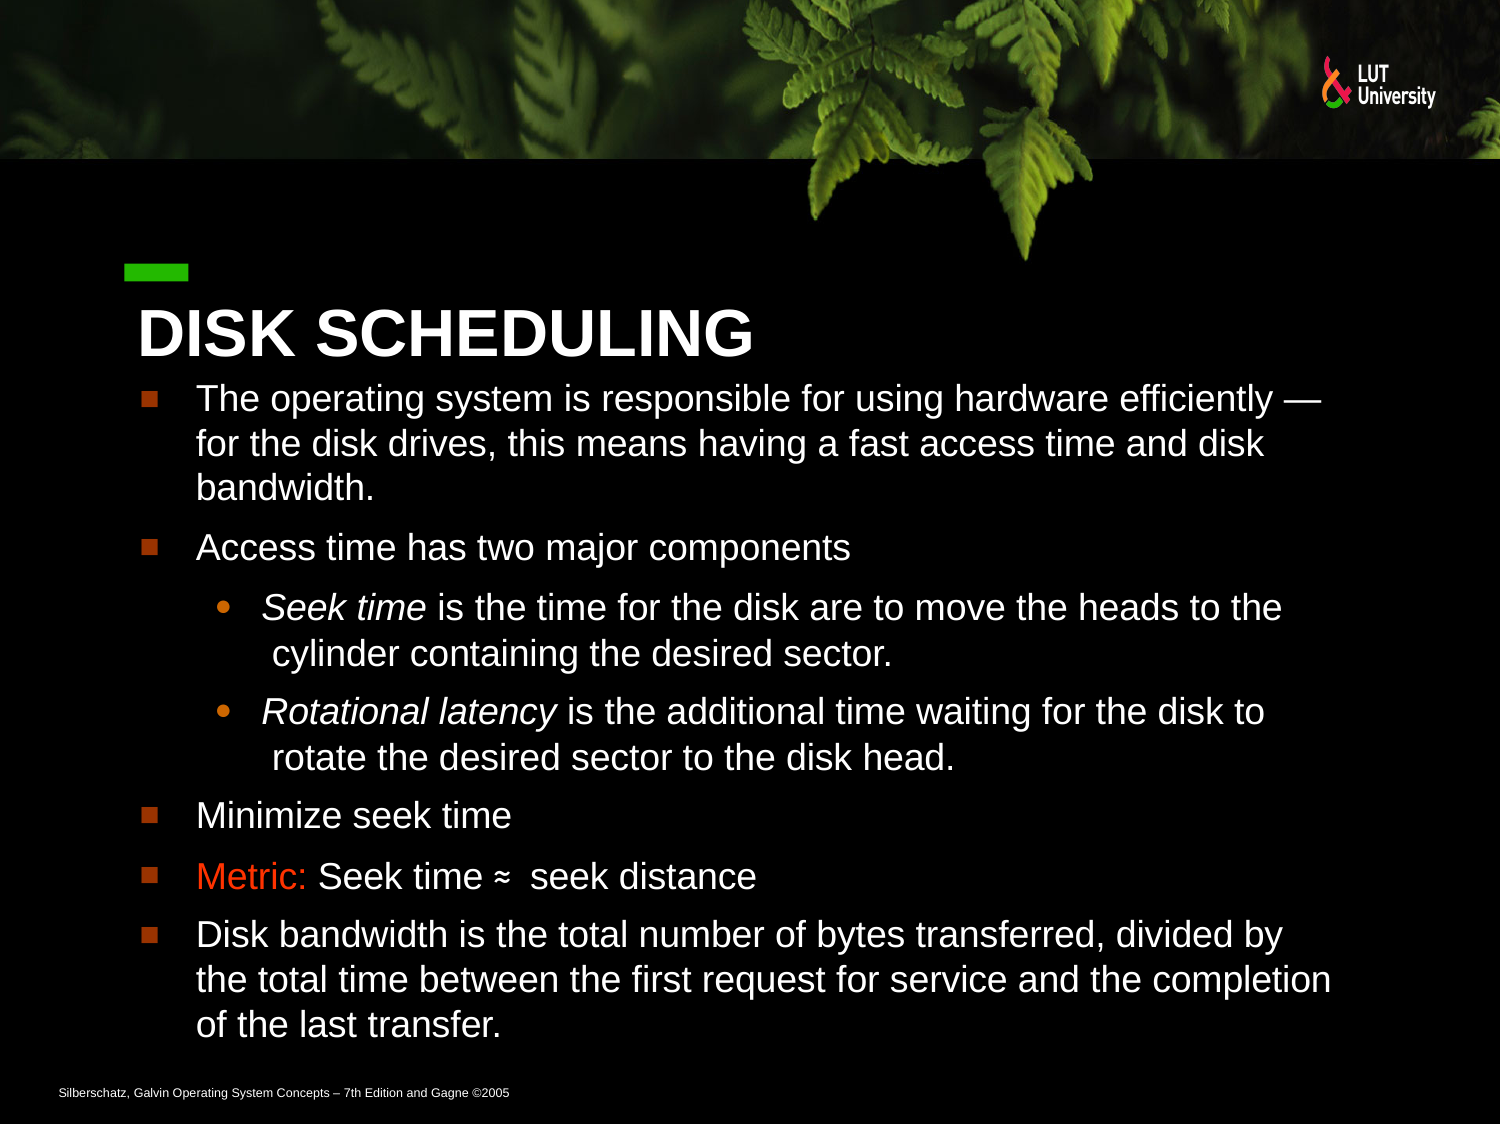

# Disk Scheduling
The operating system is responsible for using hardware efficiently —  for the disk drives, this means having a fast access time and disk  bandwidth.
Access time has two major components
Seek time is the time for the disk are to move the heads to the  cylinder containing the desired sector.
Rotational latency is the additional time waiting for the disk to  rotate the desired sector to the disk head.
Minimize seek time
Metric: Seek time ≈ seek distance
Disk bandwidth is the total number of bytes transferred, divided by  the total time between the first request for service and the completion  of the last transfer.
Silberschatz, Galvin Operating System Concepts – 7th Edition and Gagne ©2005